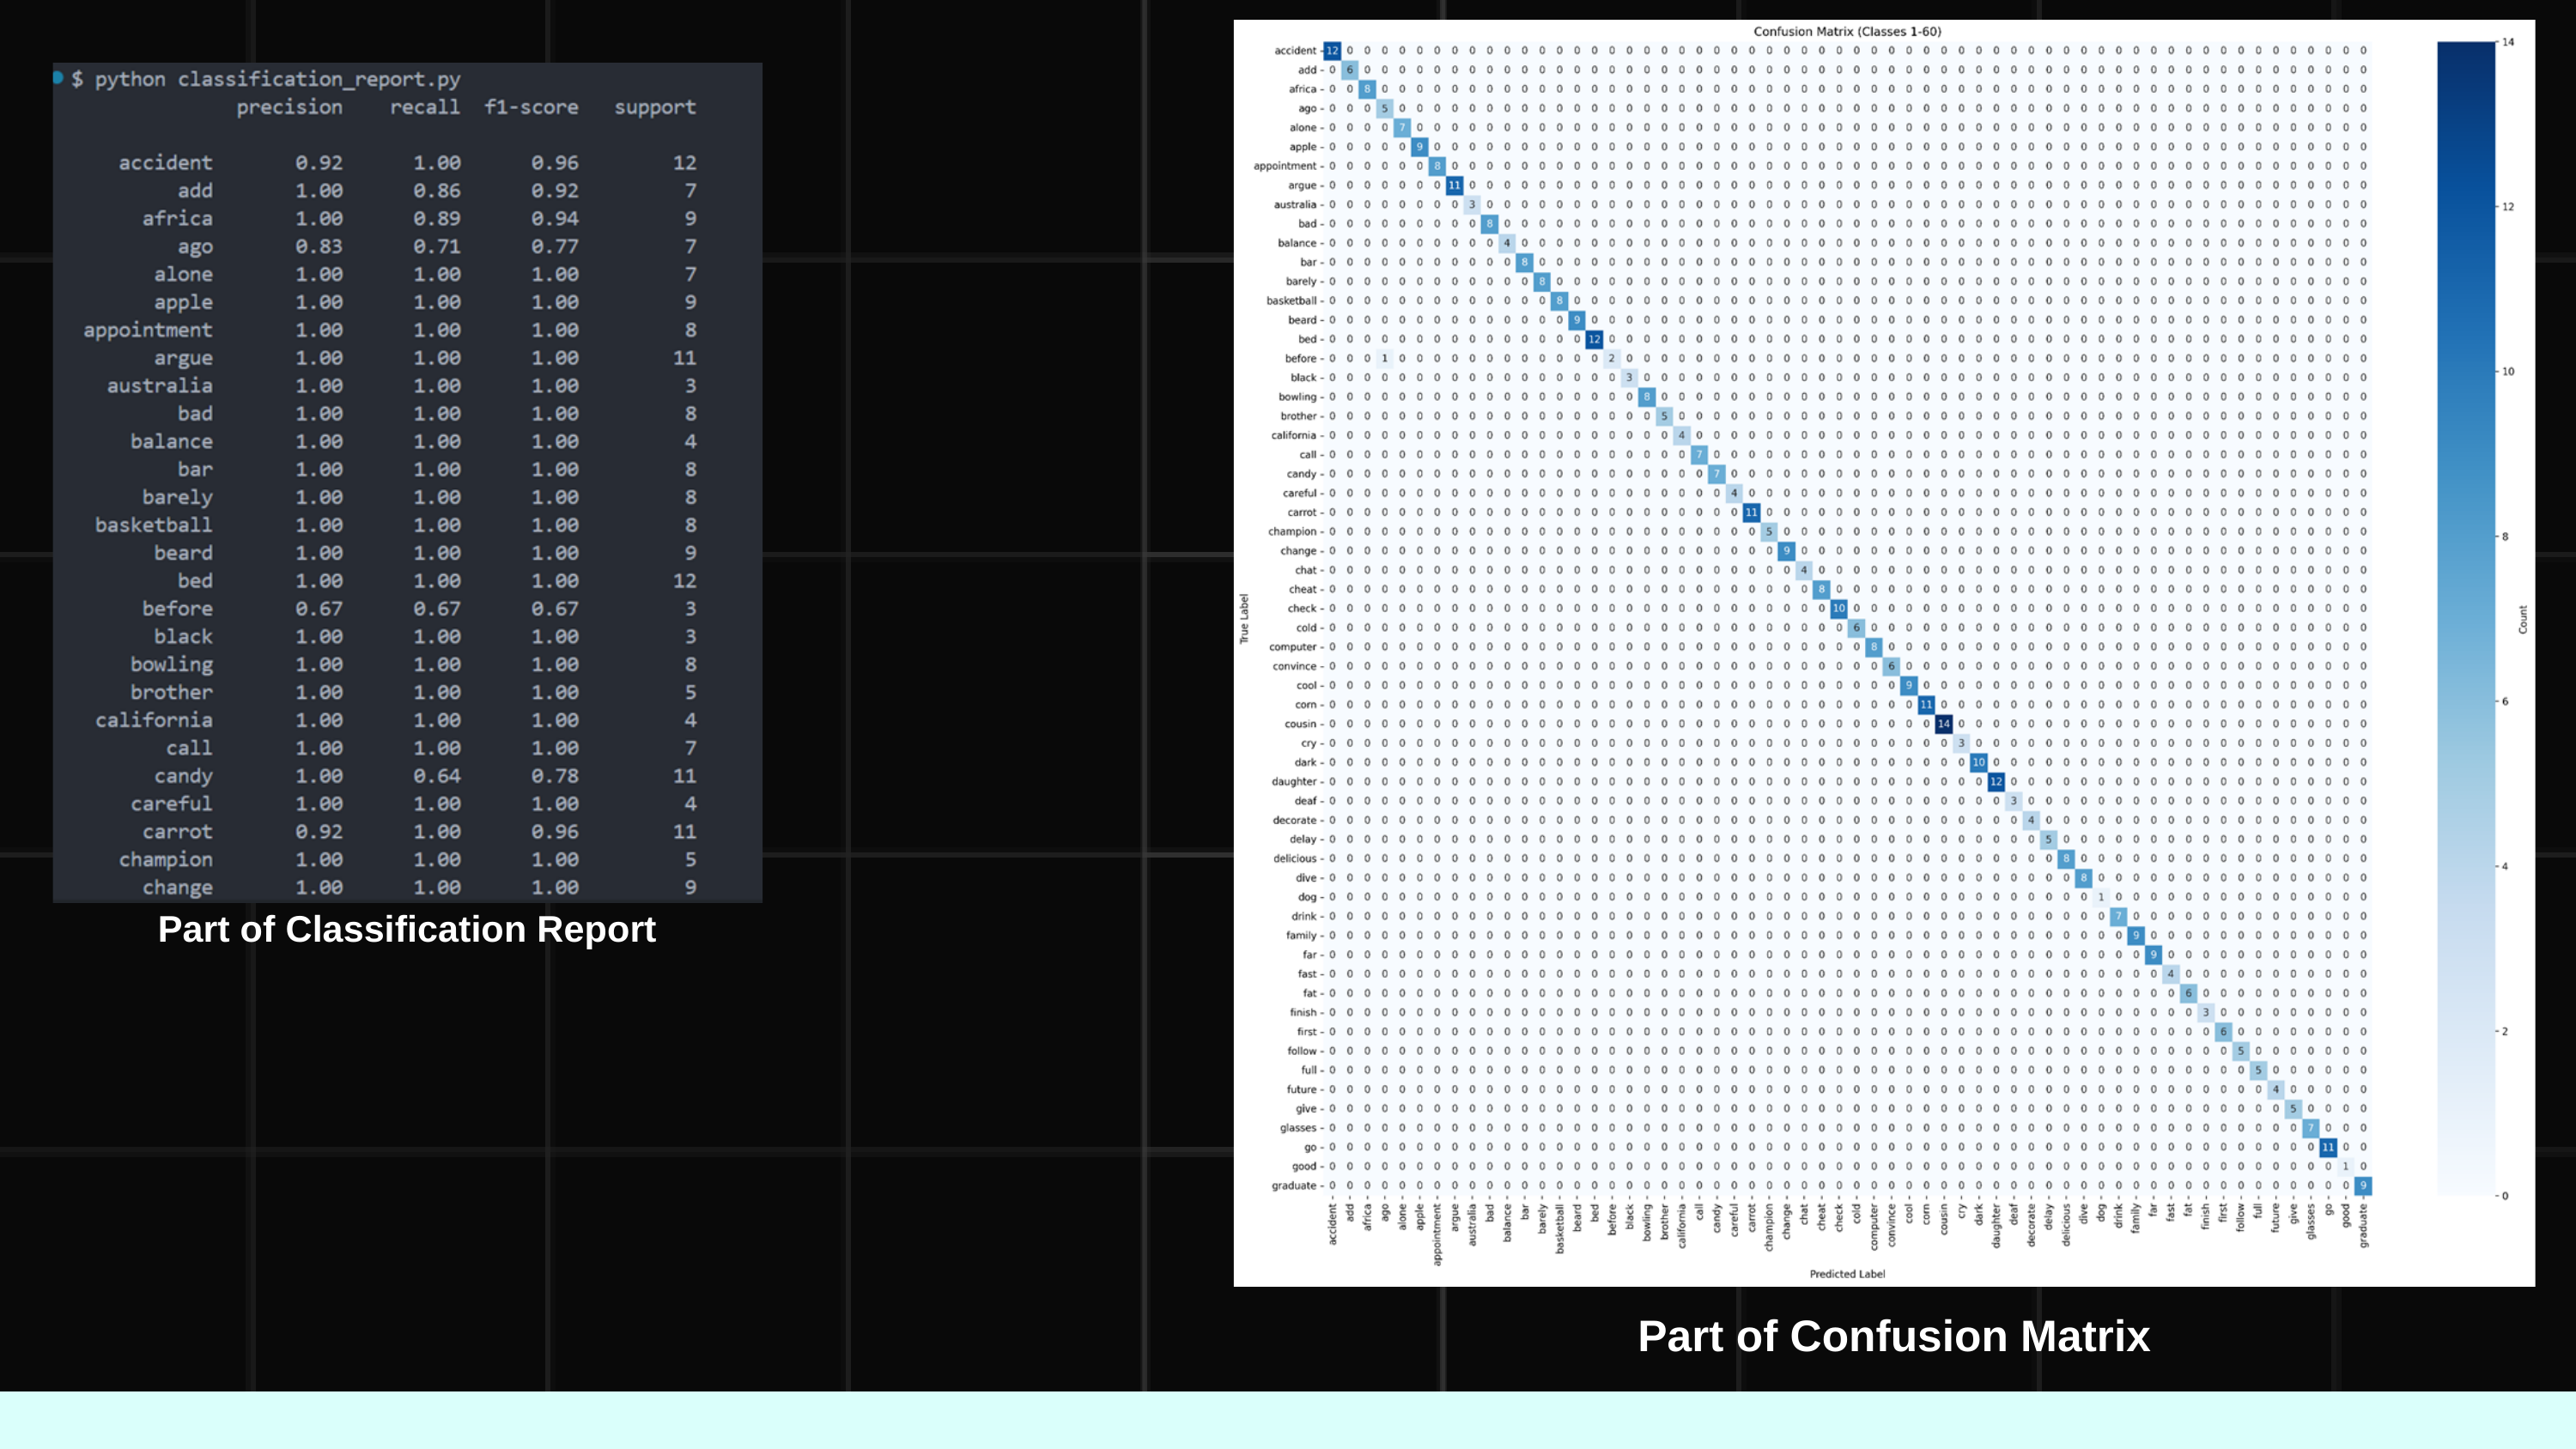

Part of Classification Report
Part of Confusion Matrix